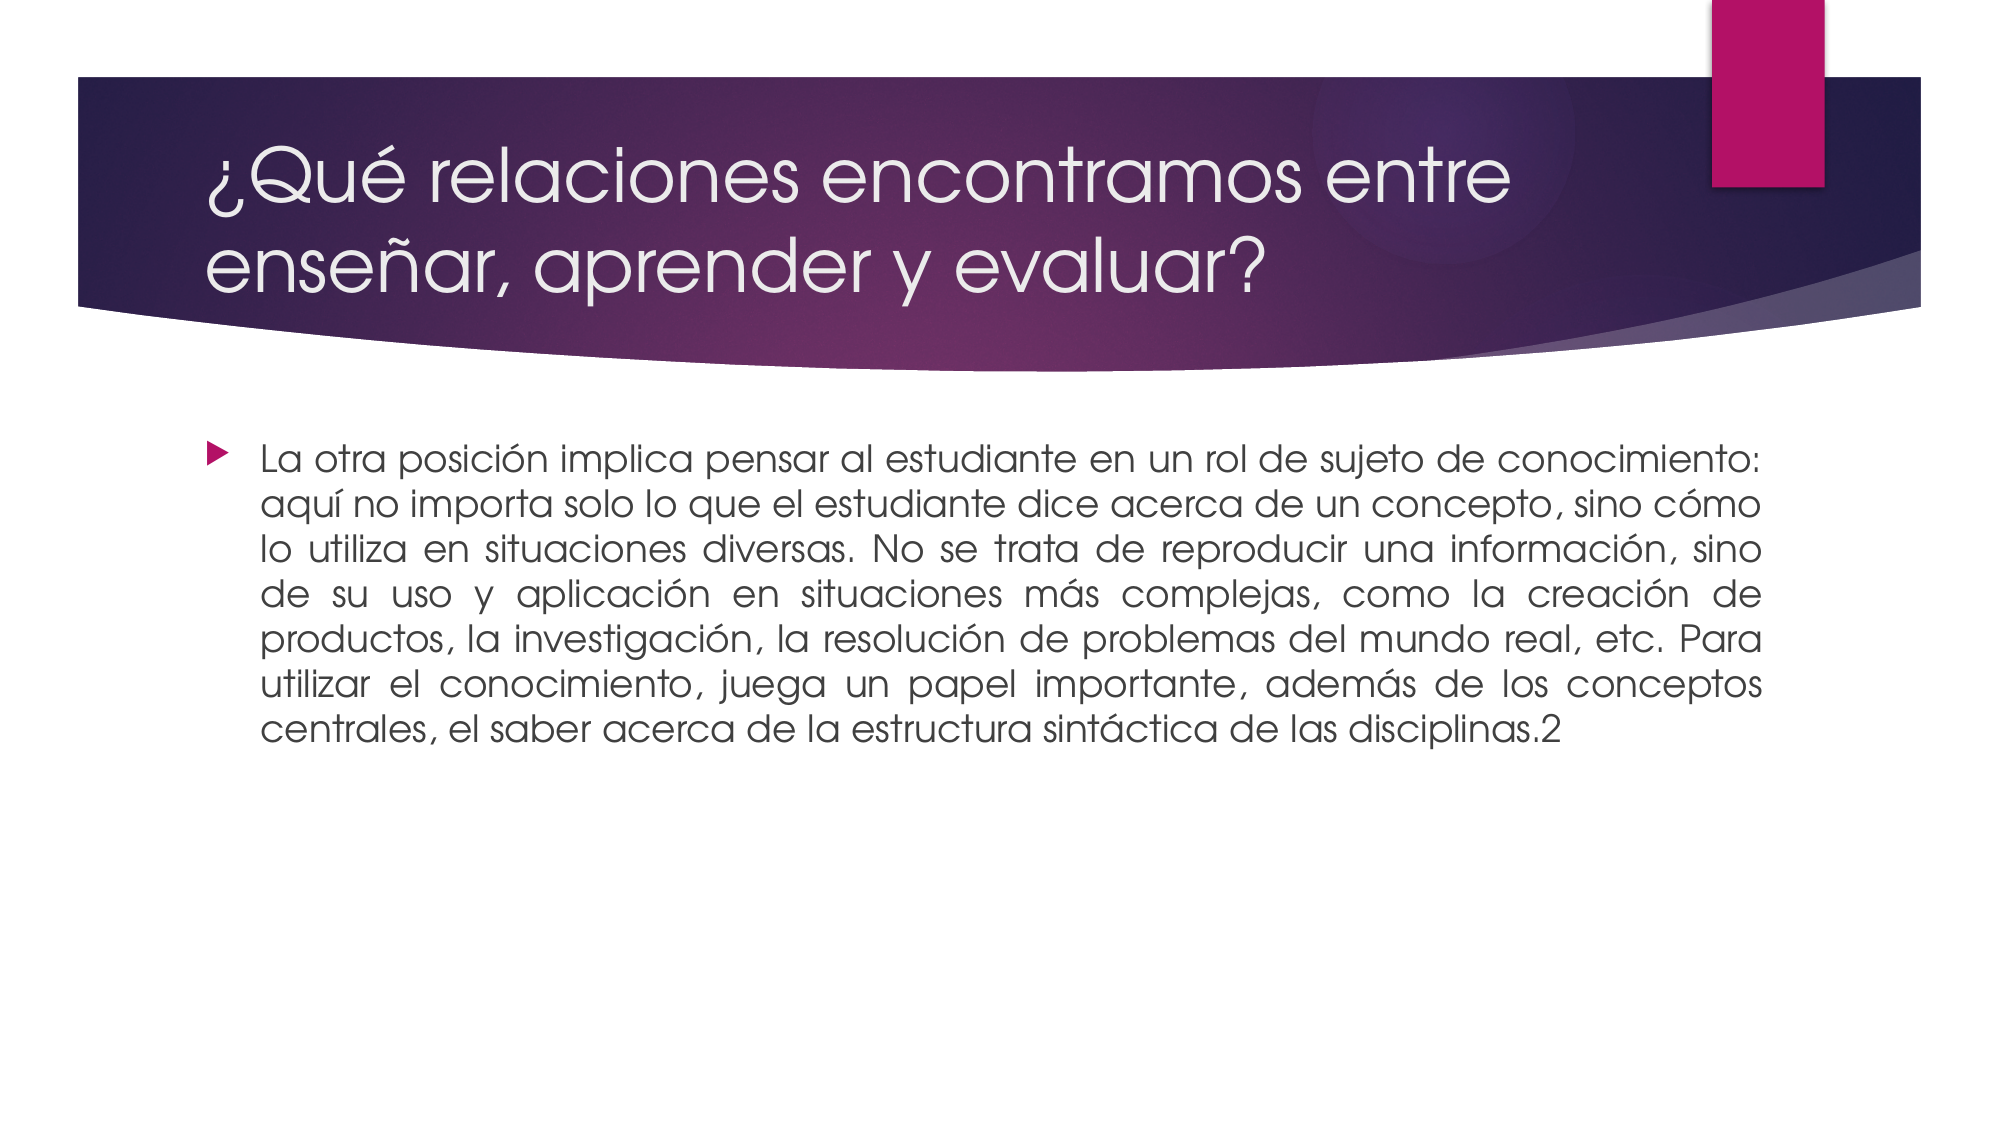

# ¿Qué relaciones encontramos entre enseñar, aprender y evaluar?
La otra posición implica pensar al estudiante en un rol de sujeto de conocimiento: aquí no importa solo lo que el estudiante dice acerca de un concepto, sino cómo lo utiliza en situaciones diversas. No se trata de reproducir una información, sino de su uso y aplicación en situaciones más complejas, como la creación de productos, la investigación, la resolución de problemas del mundo real, etc. Para utilizar el conocimiento, juega un papel importante, además de los conceptos centrales, el saber acerca de la estructura sintáctica de las disciplinas.2